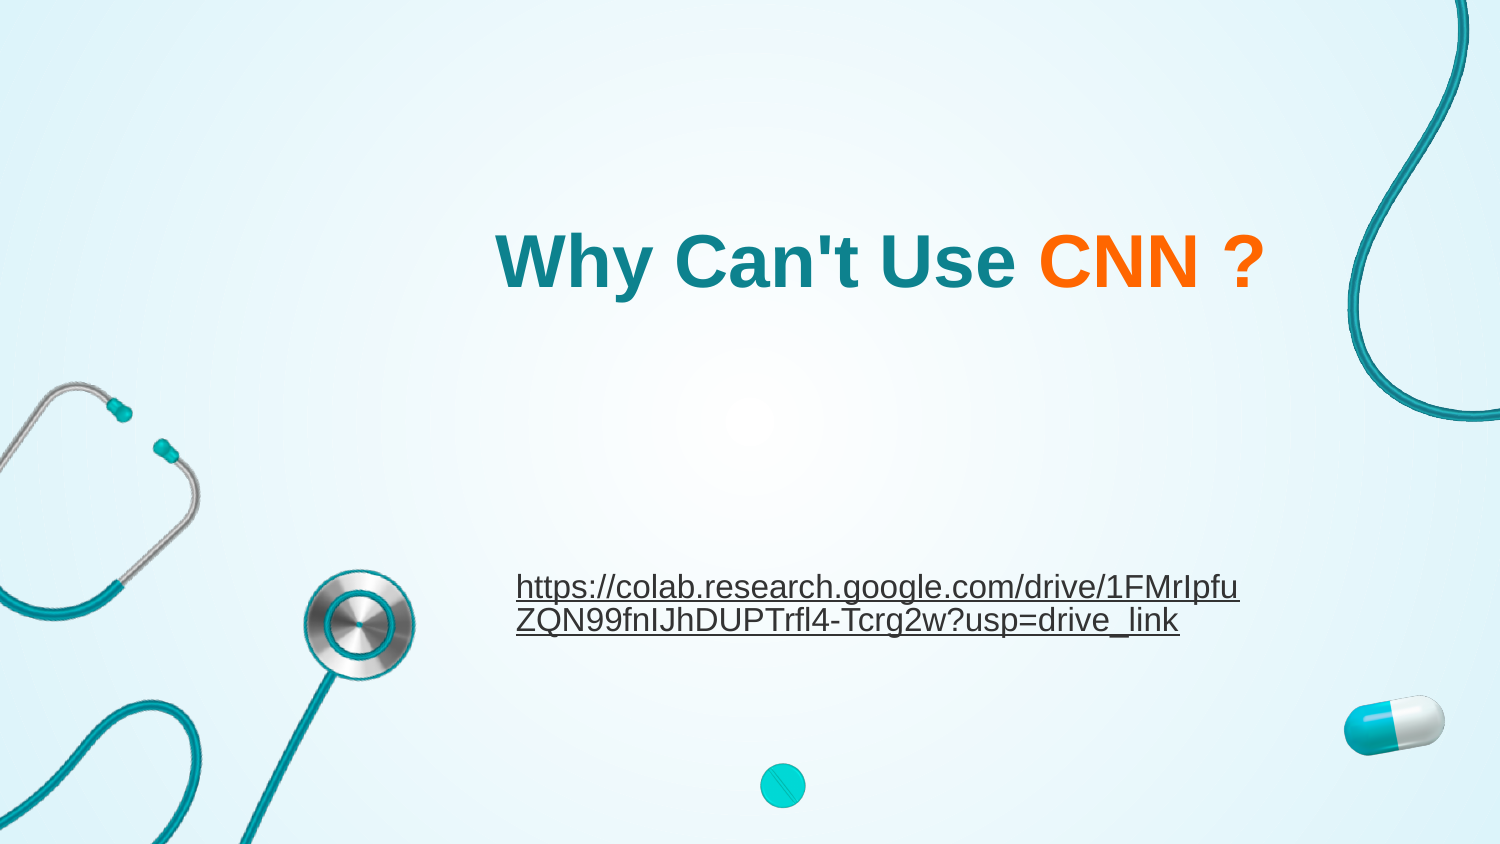

# Why Can't Use CNN ?
https://colab.research.google.com/drive/1FMrIpfuZQN99fnIJhDUPTrfl4-Tcrg2w?usp=drive_link